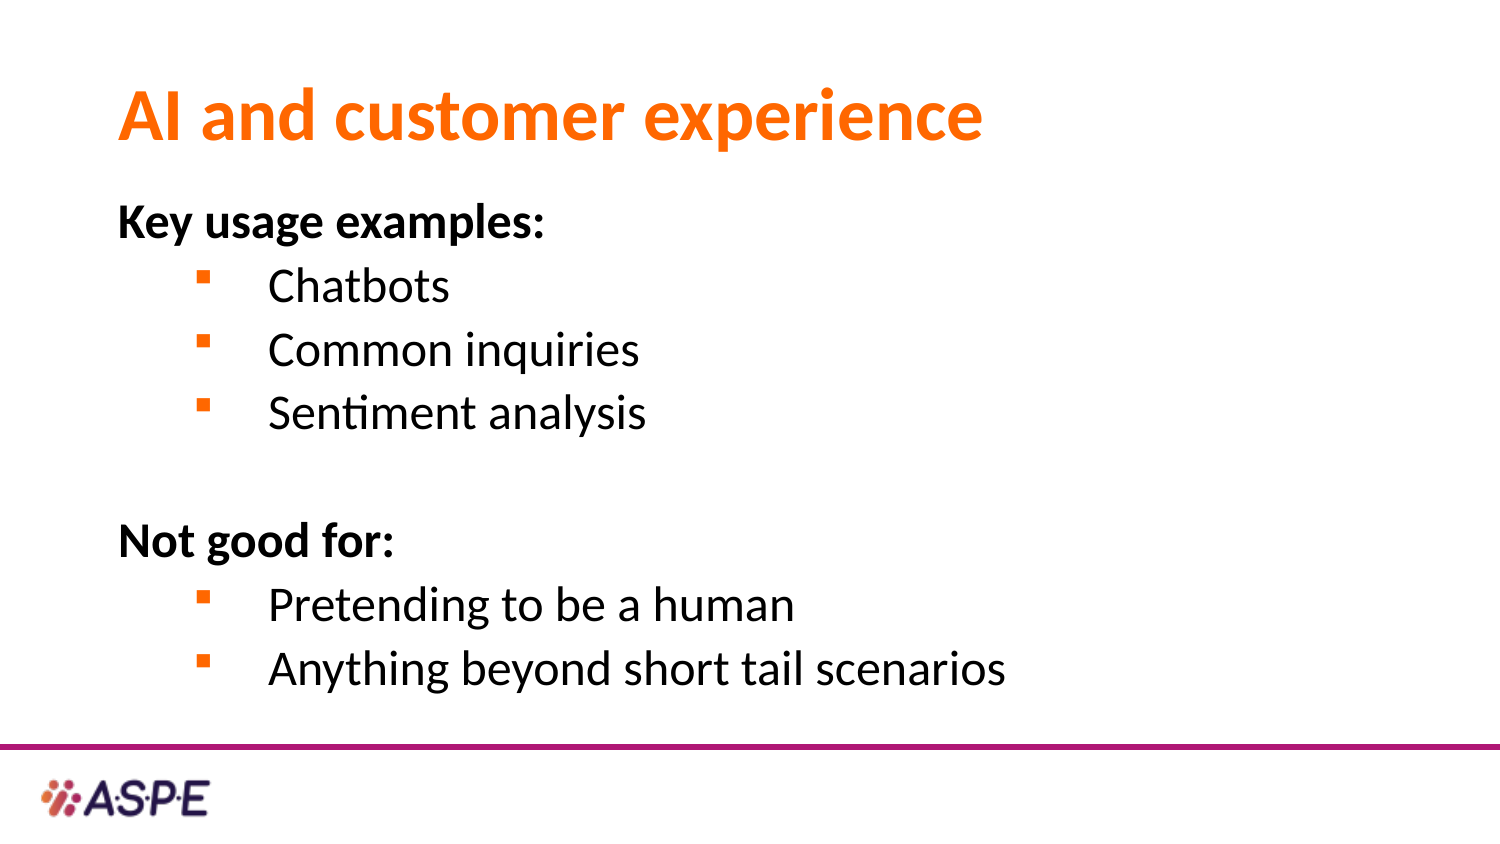

# AI and customer experience
Key usage examples:
Chatbots
Common inquiries
Sentiment analysis

Not good for:
Pretending to be a human
Anything beyond short tail scenarios